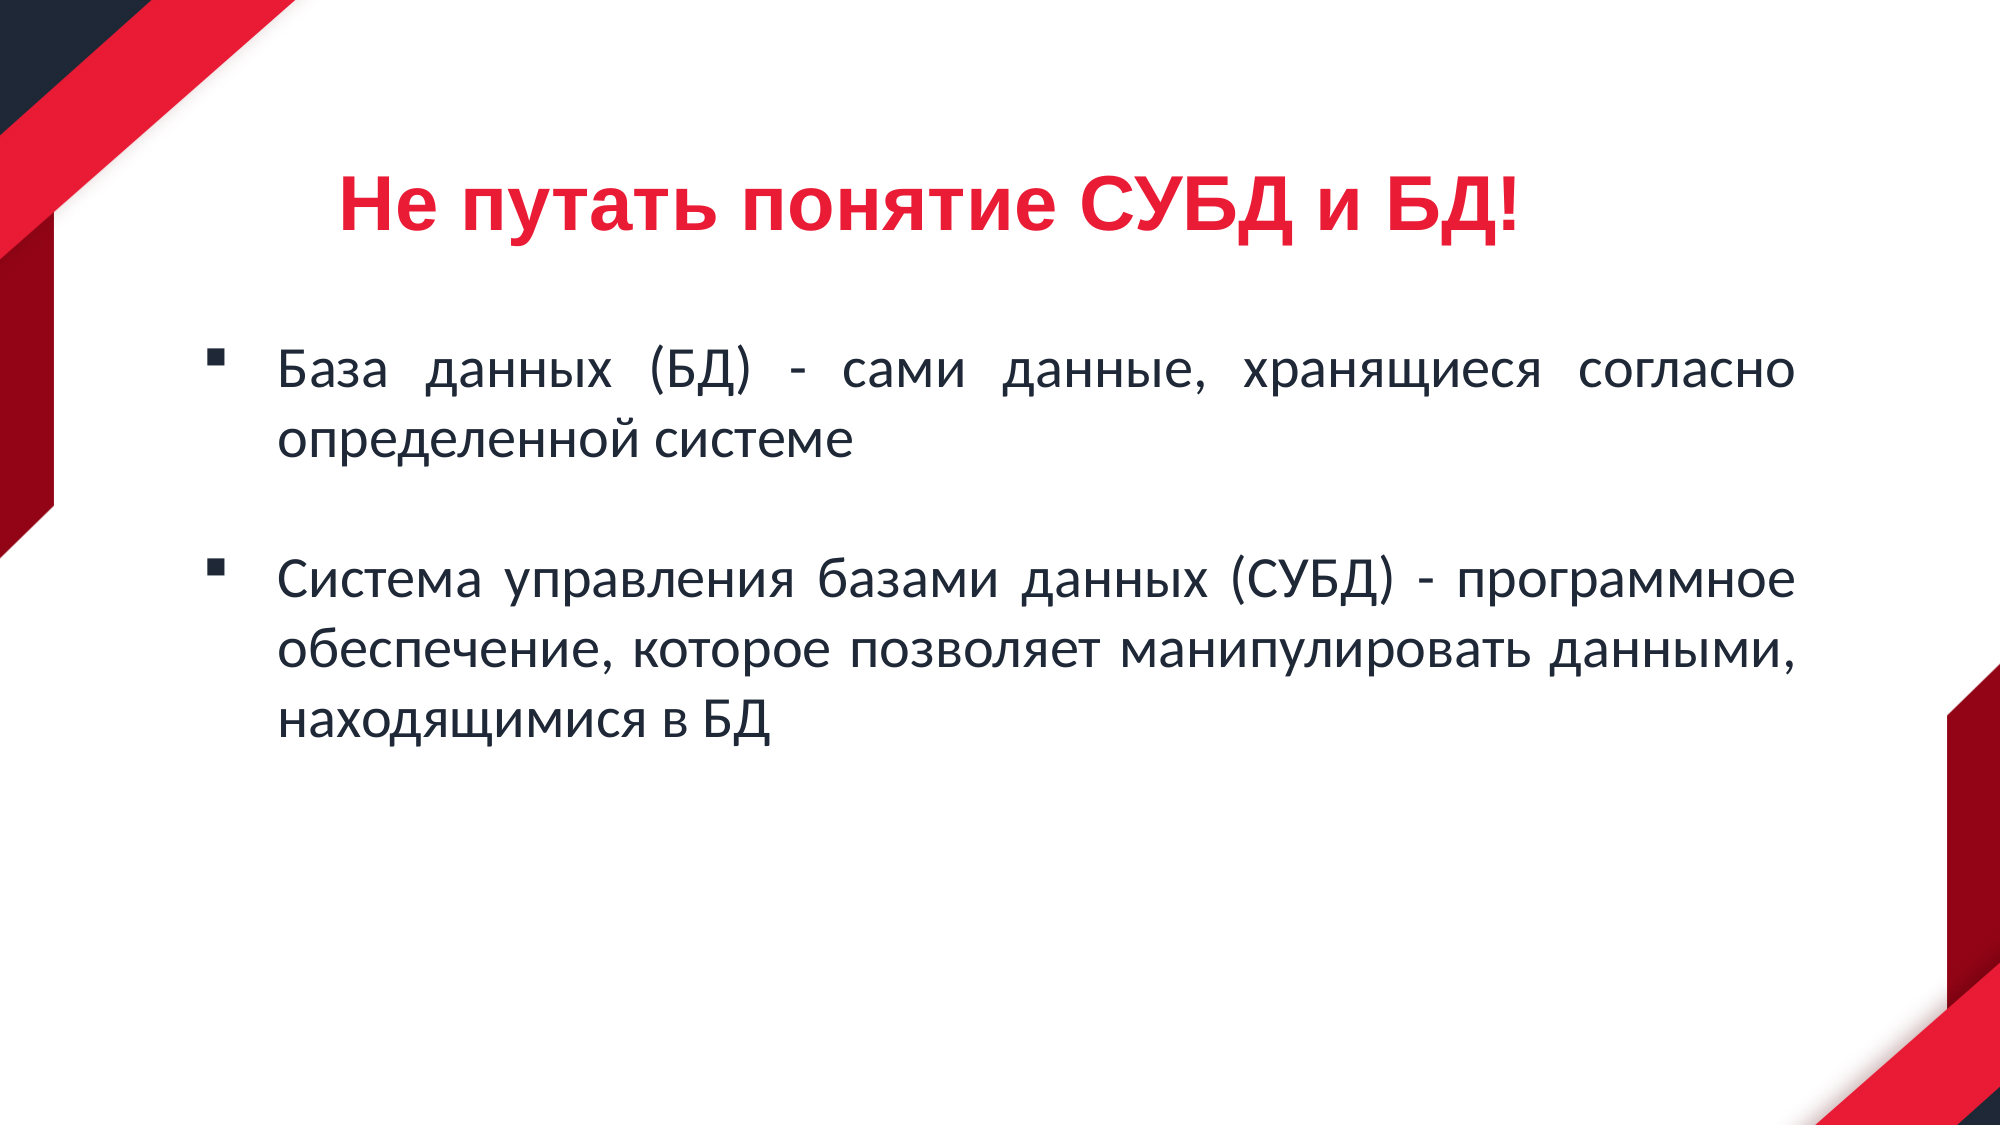

Не путать понятие СУБД и БД!

База данных (БД) - сами данные, хранящиеся согласно определенной системе

Система управления базами данных (СУБД) - программное обеспечение, которое позволяет манипулировать данными, находящимися в БД